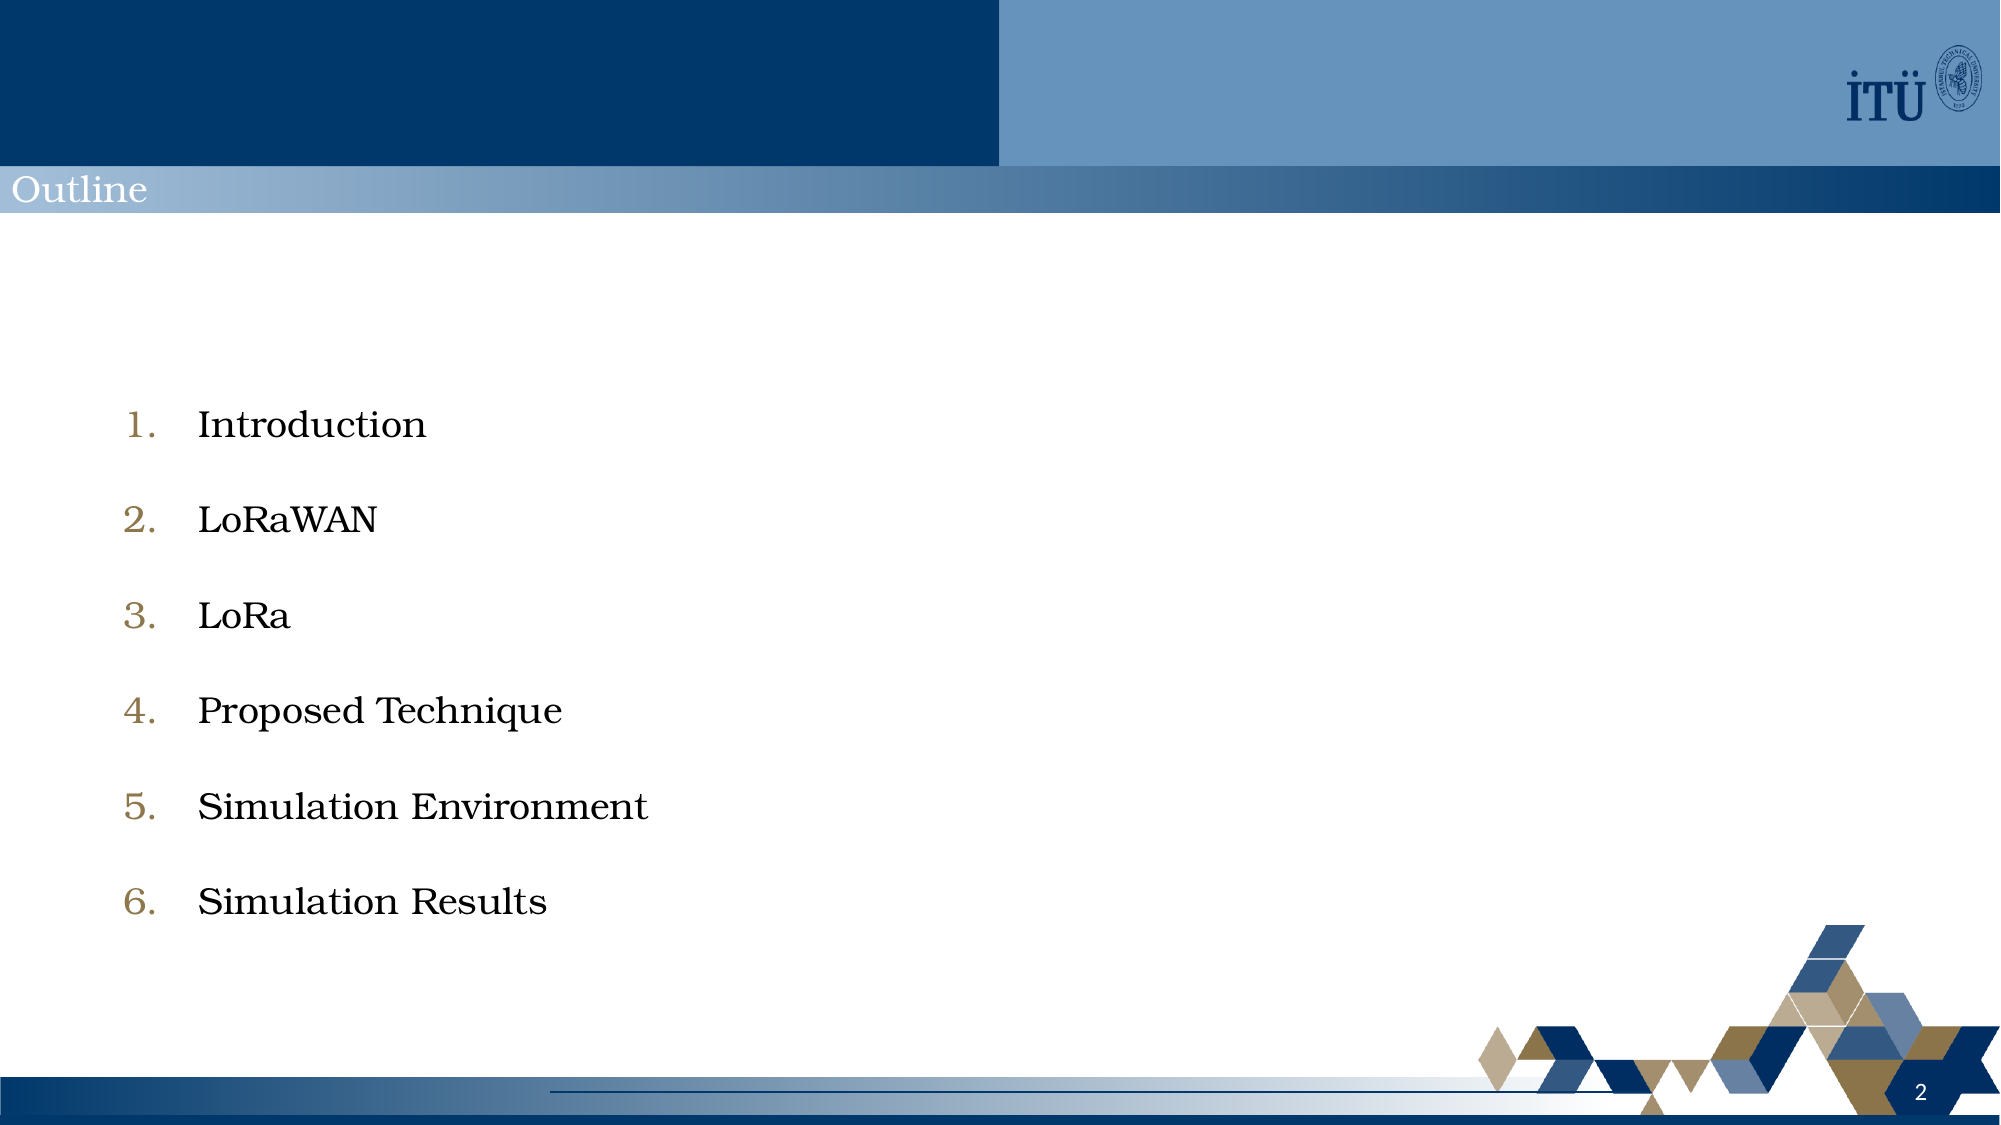

Outline
Introduction
LoRaWAN
LoRa
Proposed Technique
Simulation Environment
Simulation Results
2